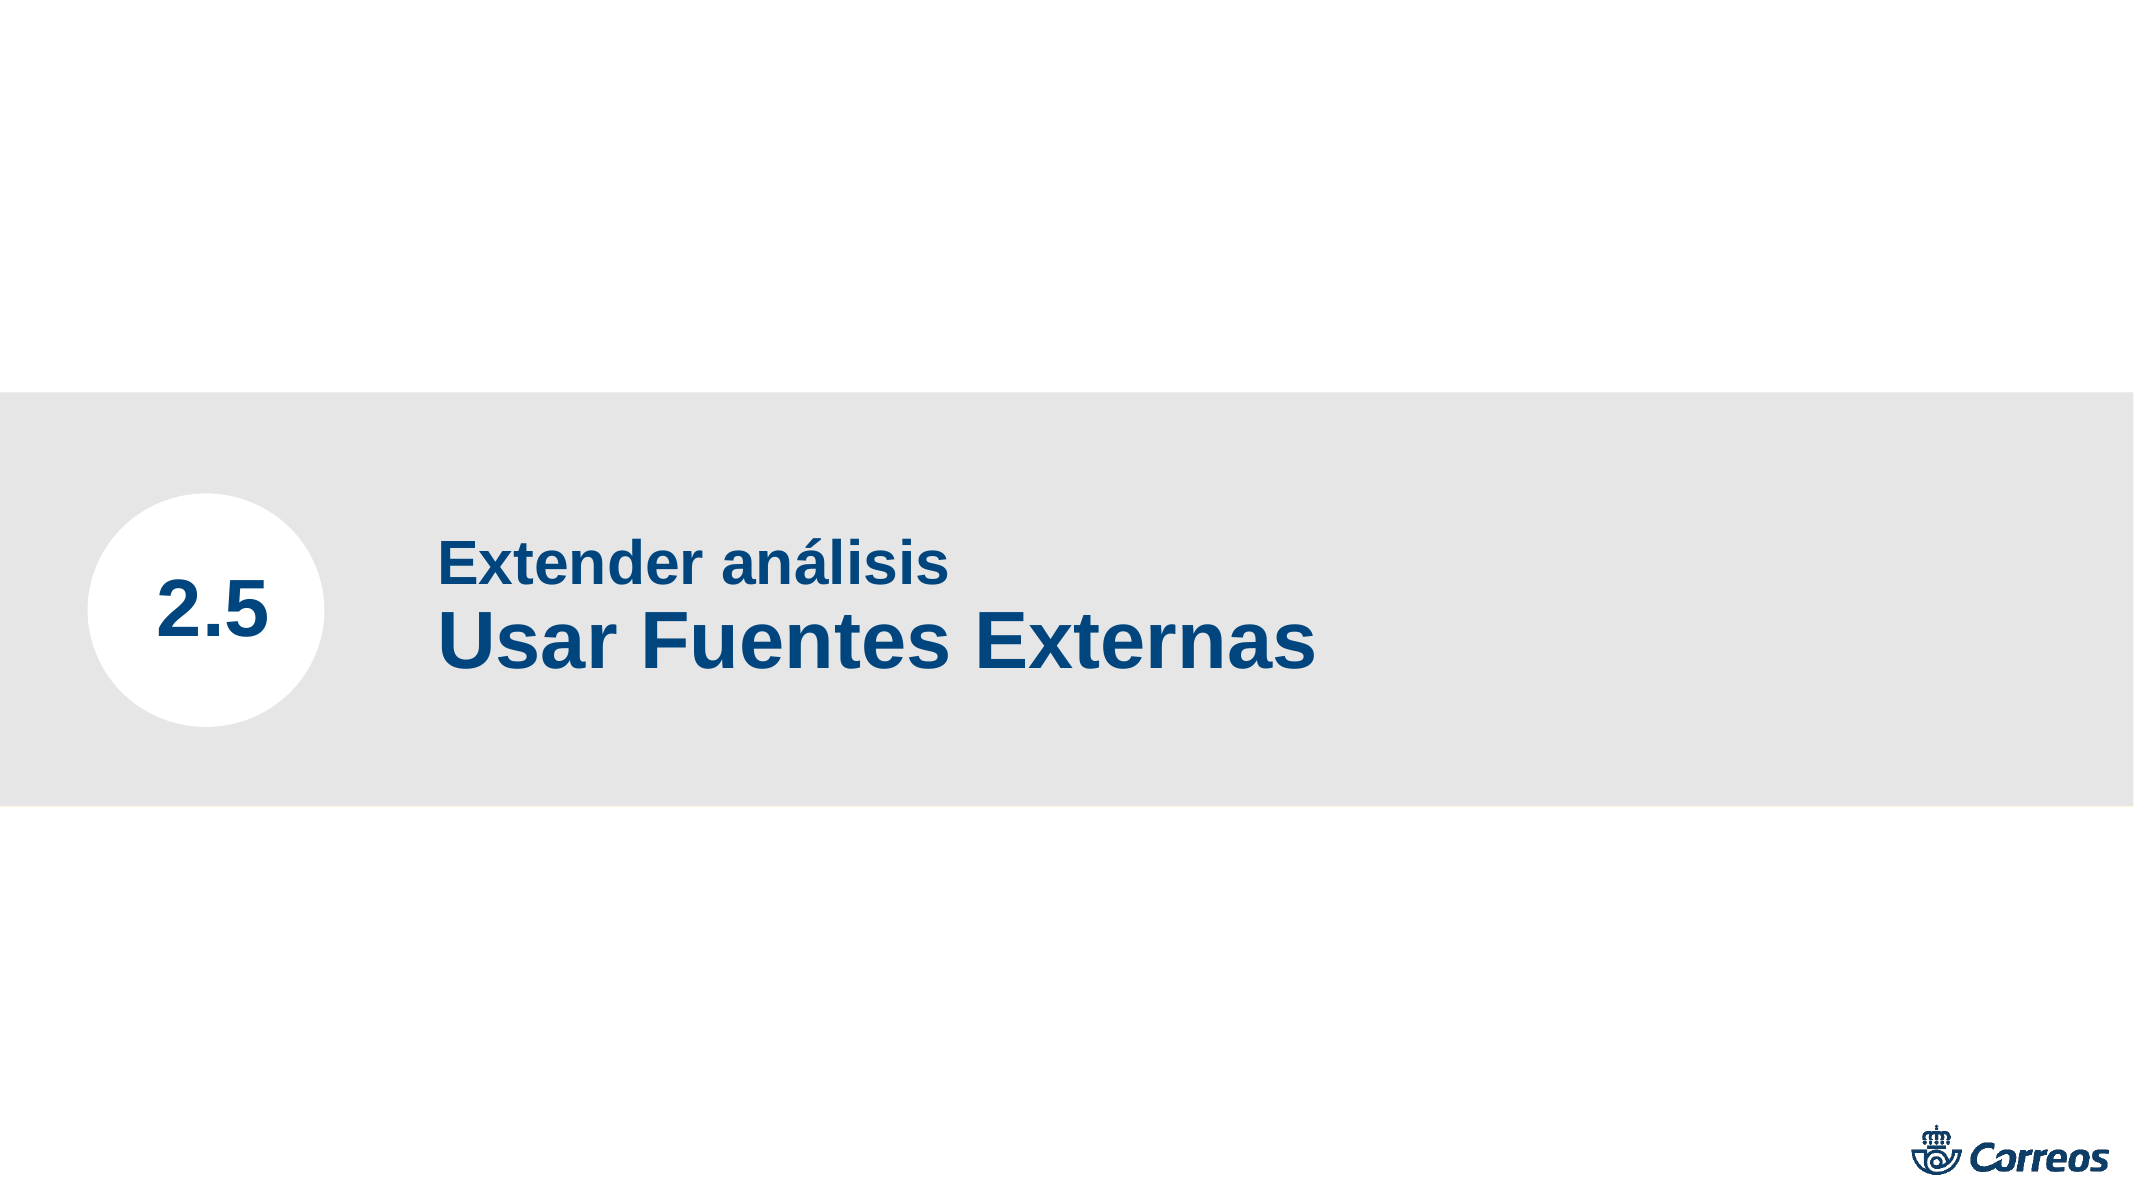

# 6

Extender análisis
Usar Fuentes Externas
2.5